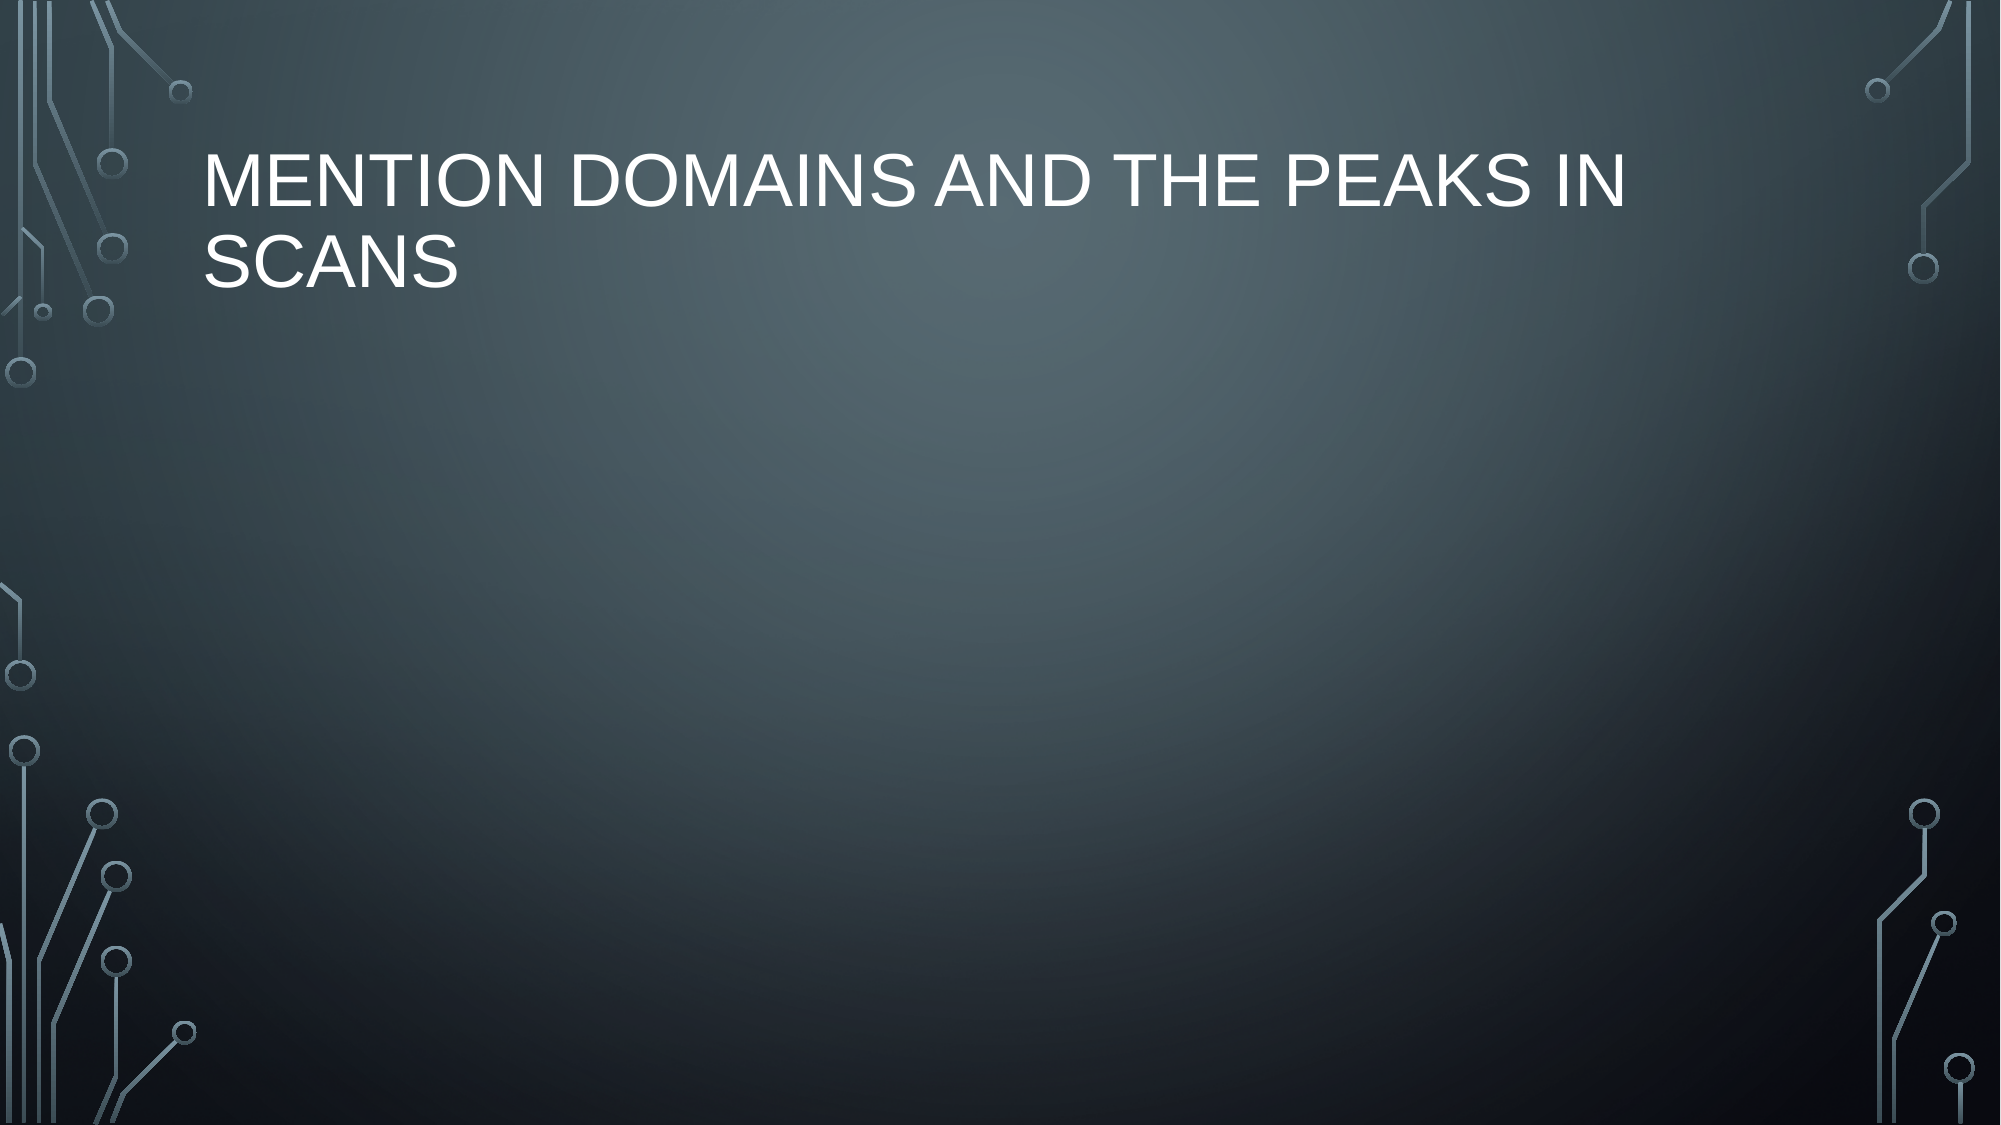

# Mention Domains and the peaks in scans